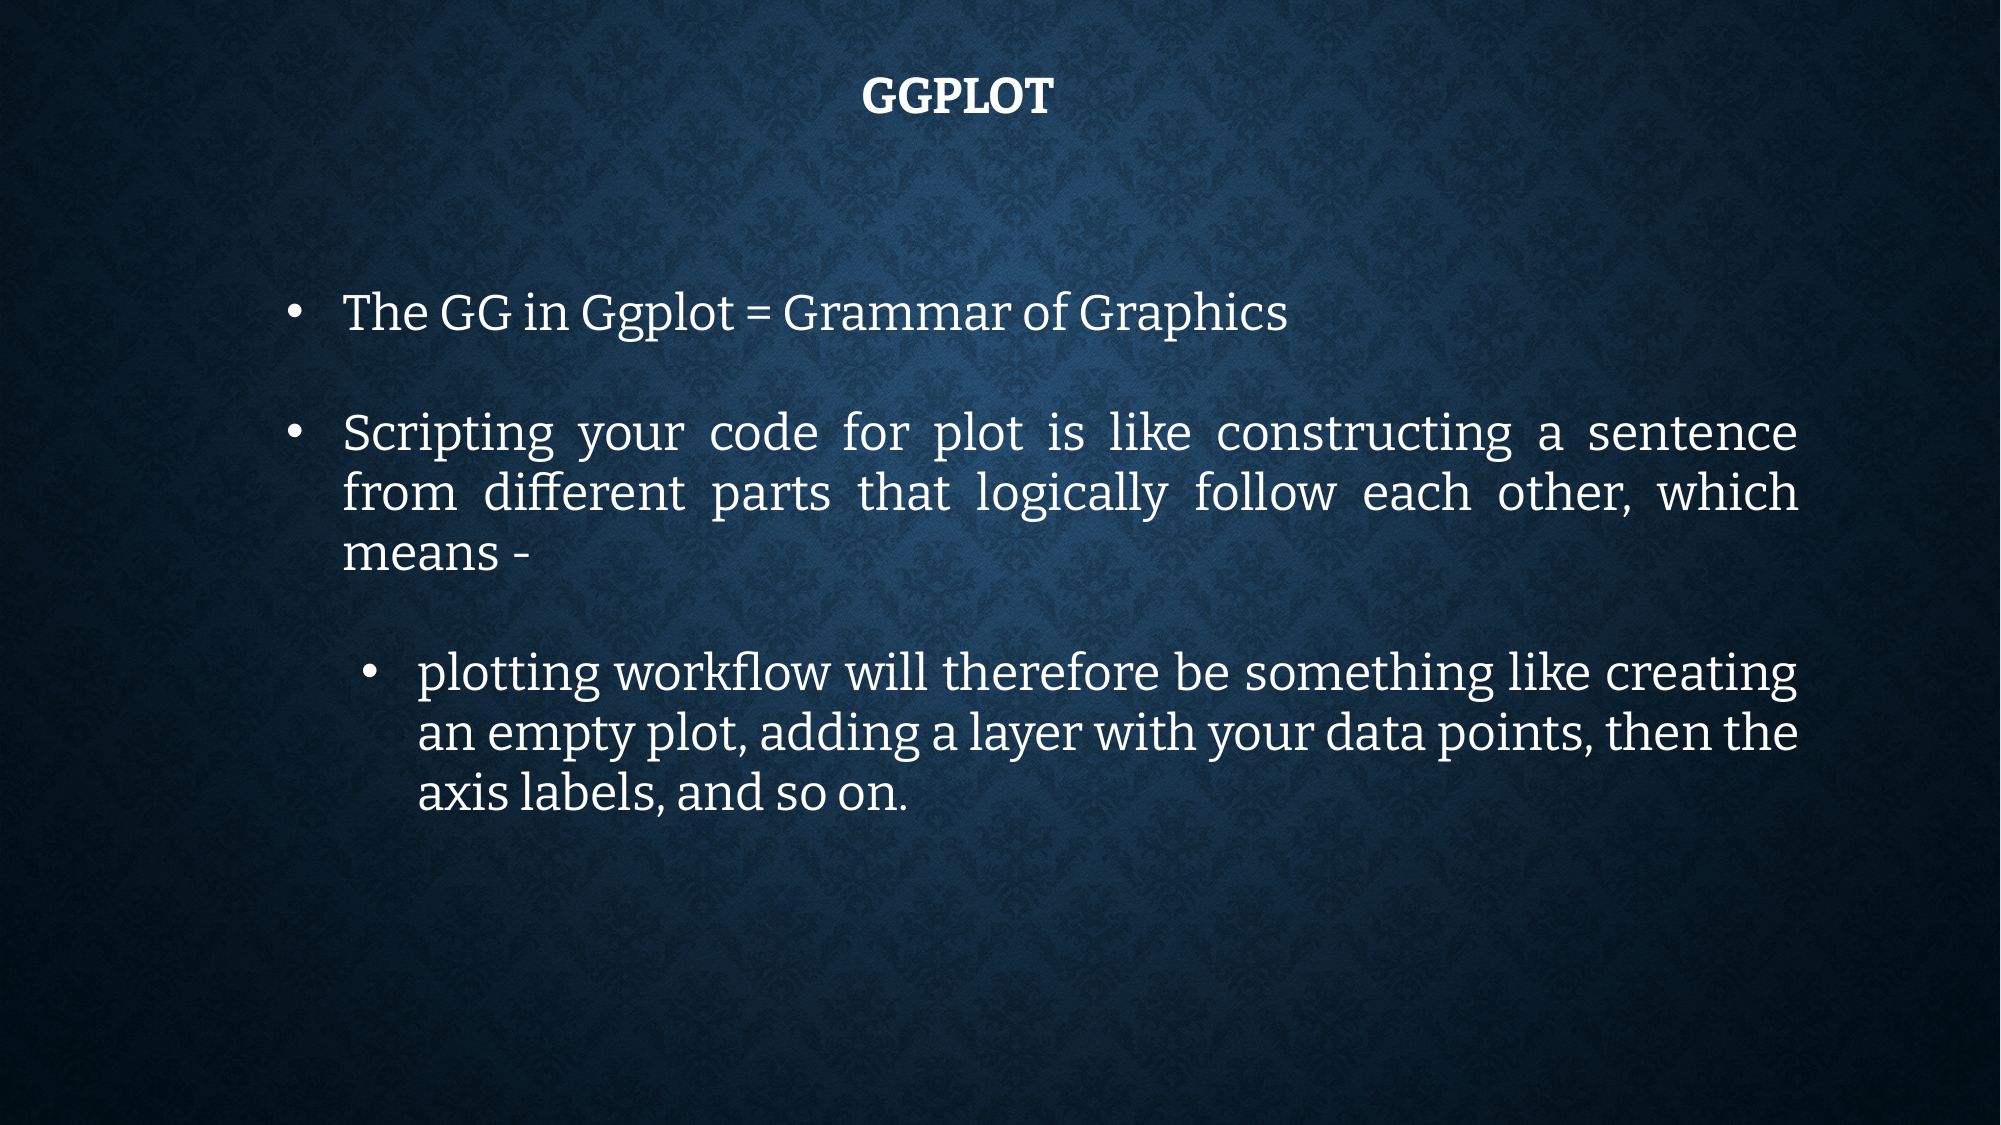

# GGPLOT
The GG in Ggplot = Grammar of Graphics

Scripting your code for plot is like constructing a sentence from different parts that logically follow each other, which means -

plotting workflow will therefore be something like creating an empty plot, adding a layer with your data points, then the axis labels, and so on.